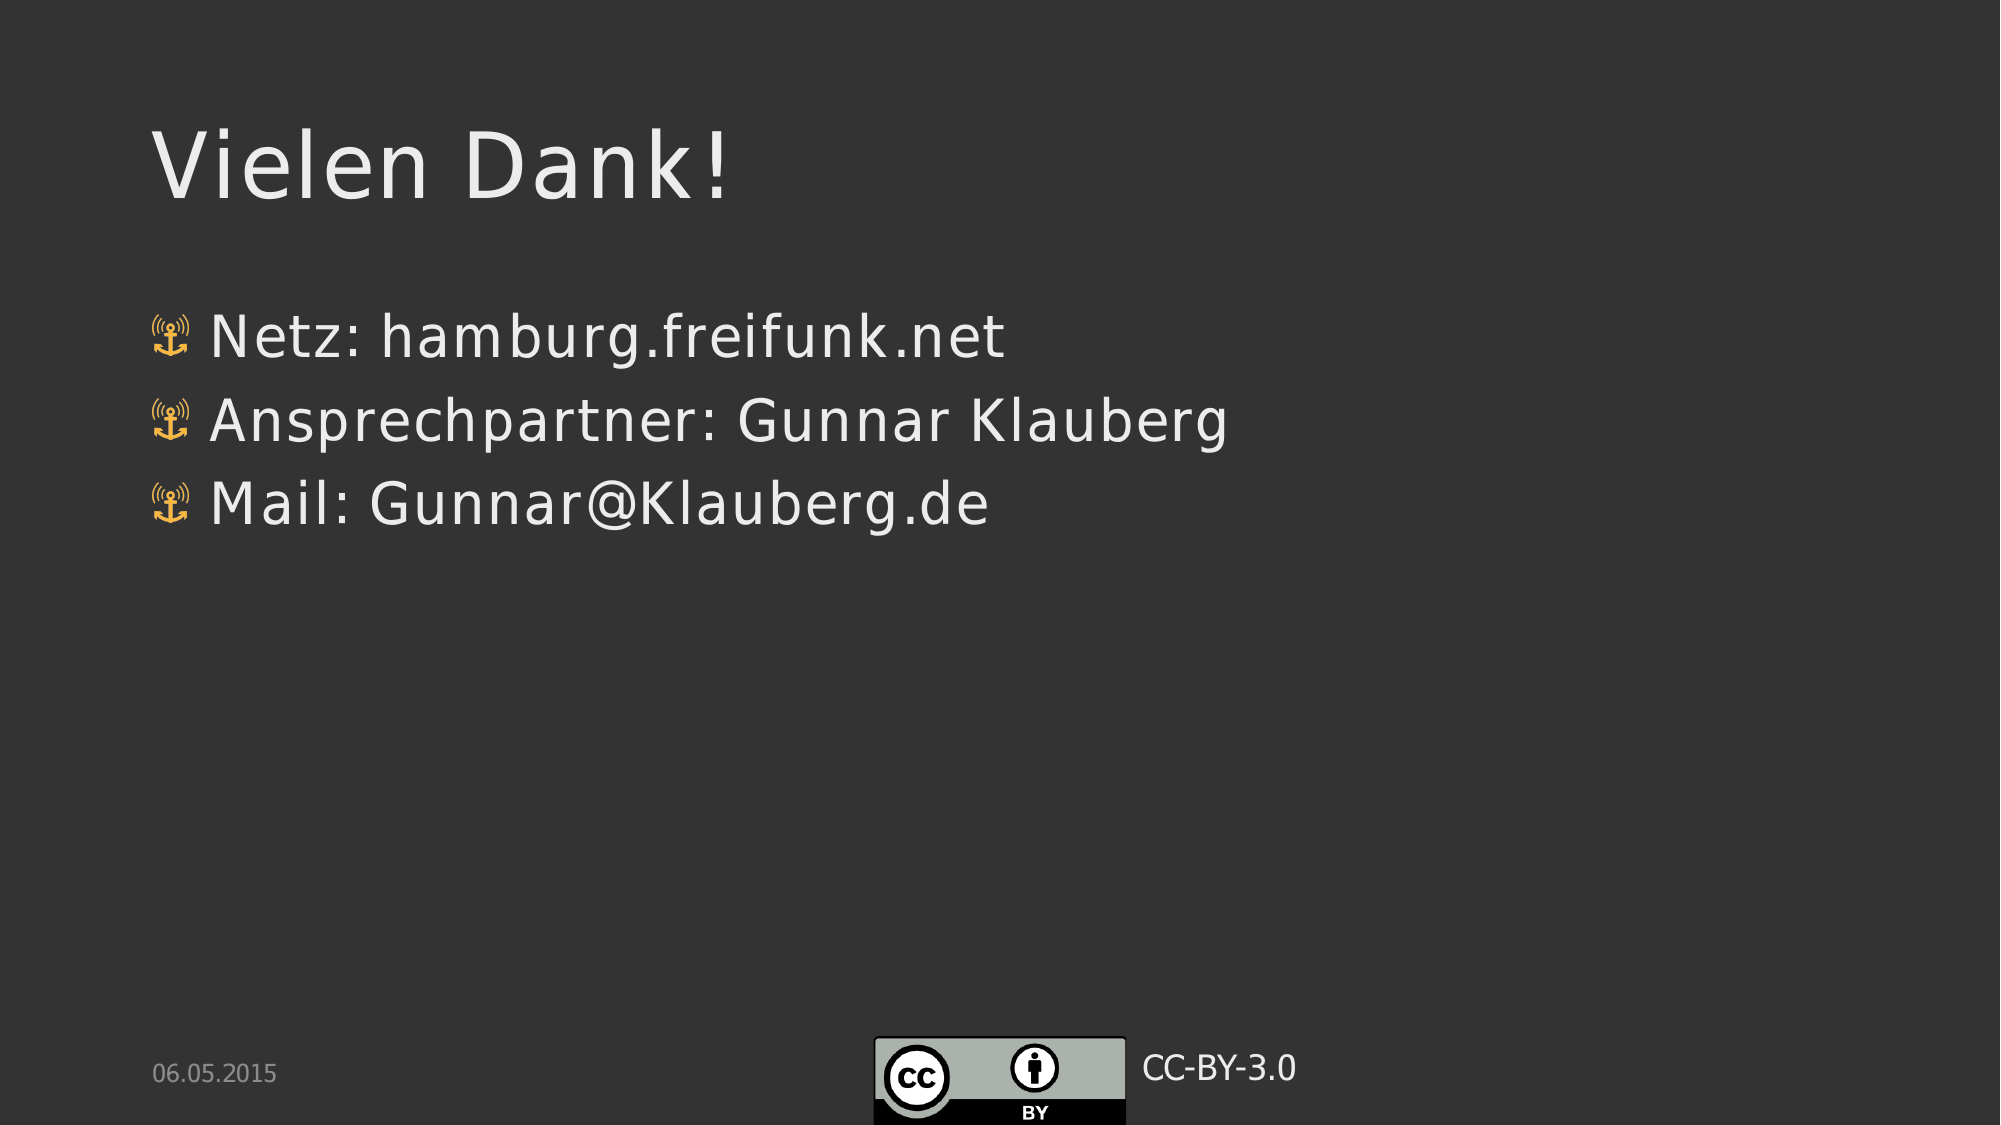

# Vielen Dank!
Netz: hamburg.freifunk.net
Ansprechpartner: Gunnar Klauberg
Mail: Gunnar@Klauberg.de

06.05.2015
CC-BY-3.0